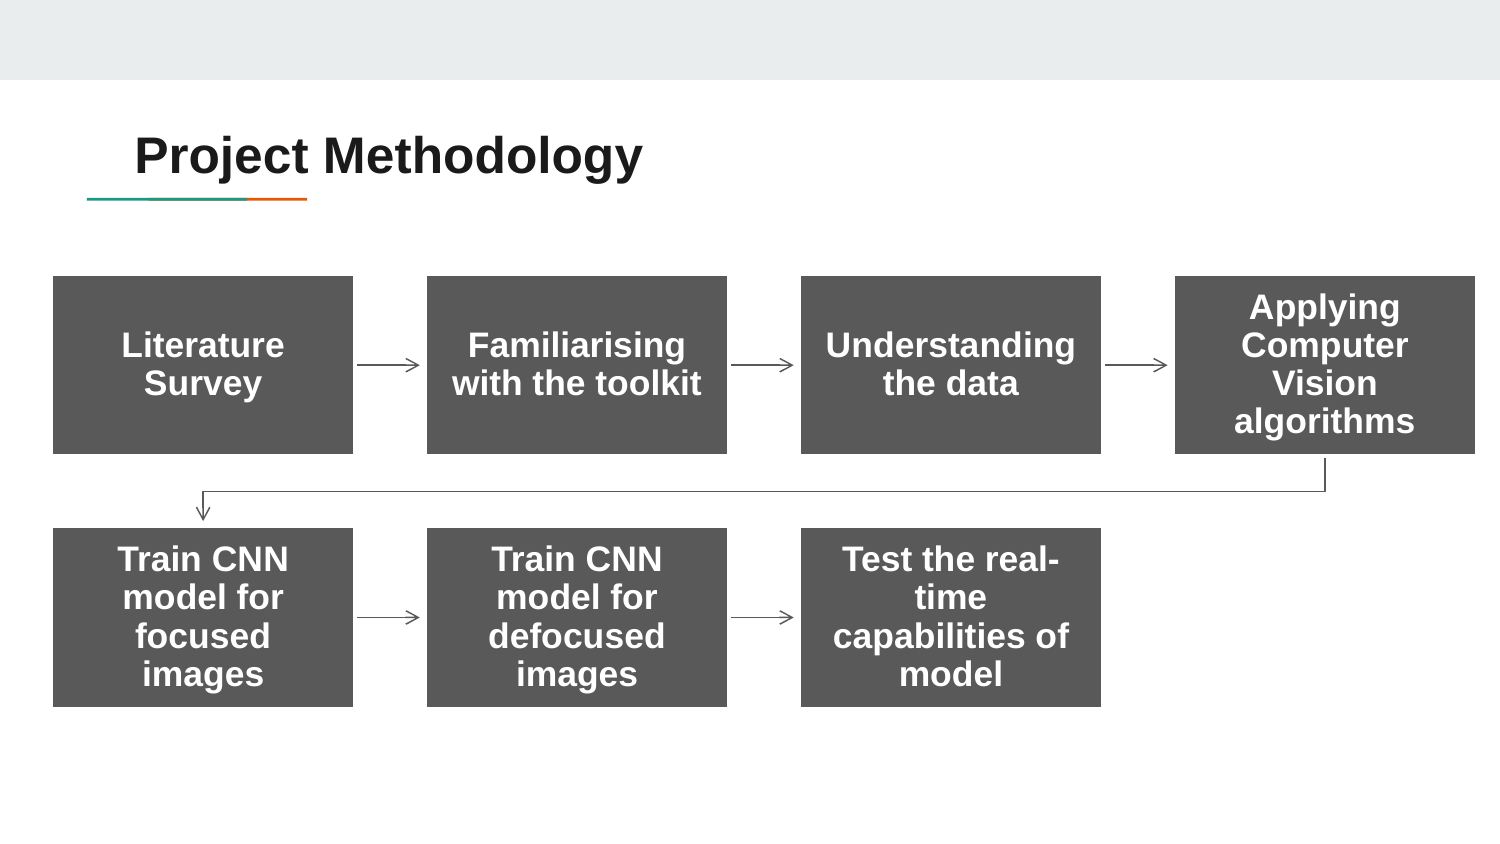

# Project Methodology

Literature Survey

Familiarising with the toolkit

Understanding the data

Applying Computer Vision algorithms

Train CNN model for focused images

Train CNN model for defocused images
Test the real-time capabilities of model